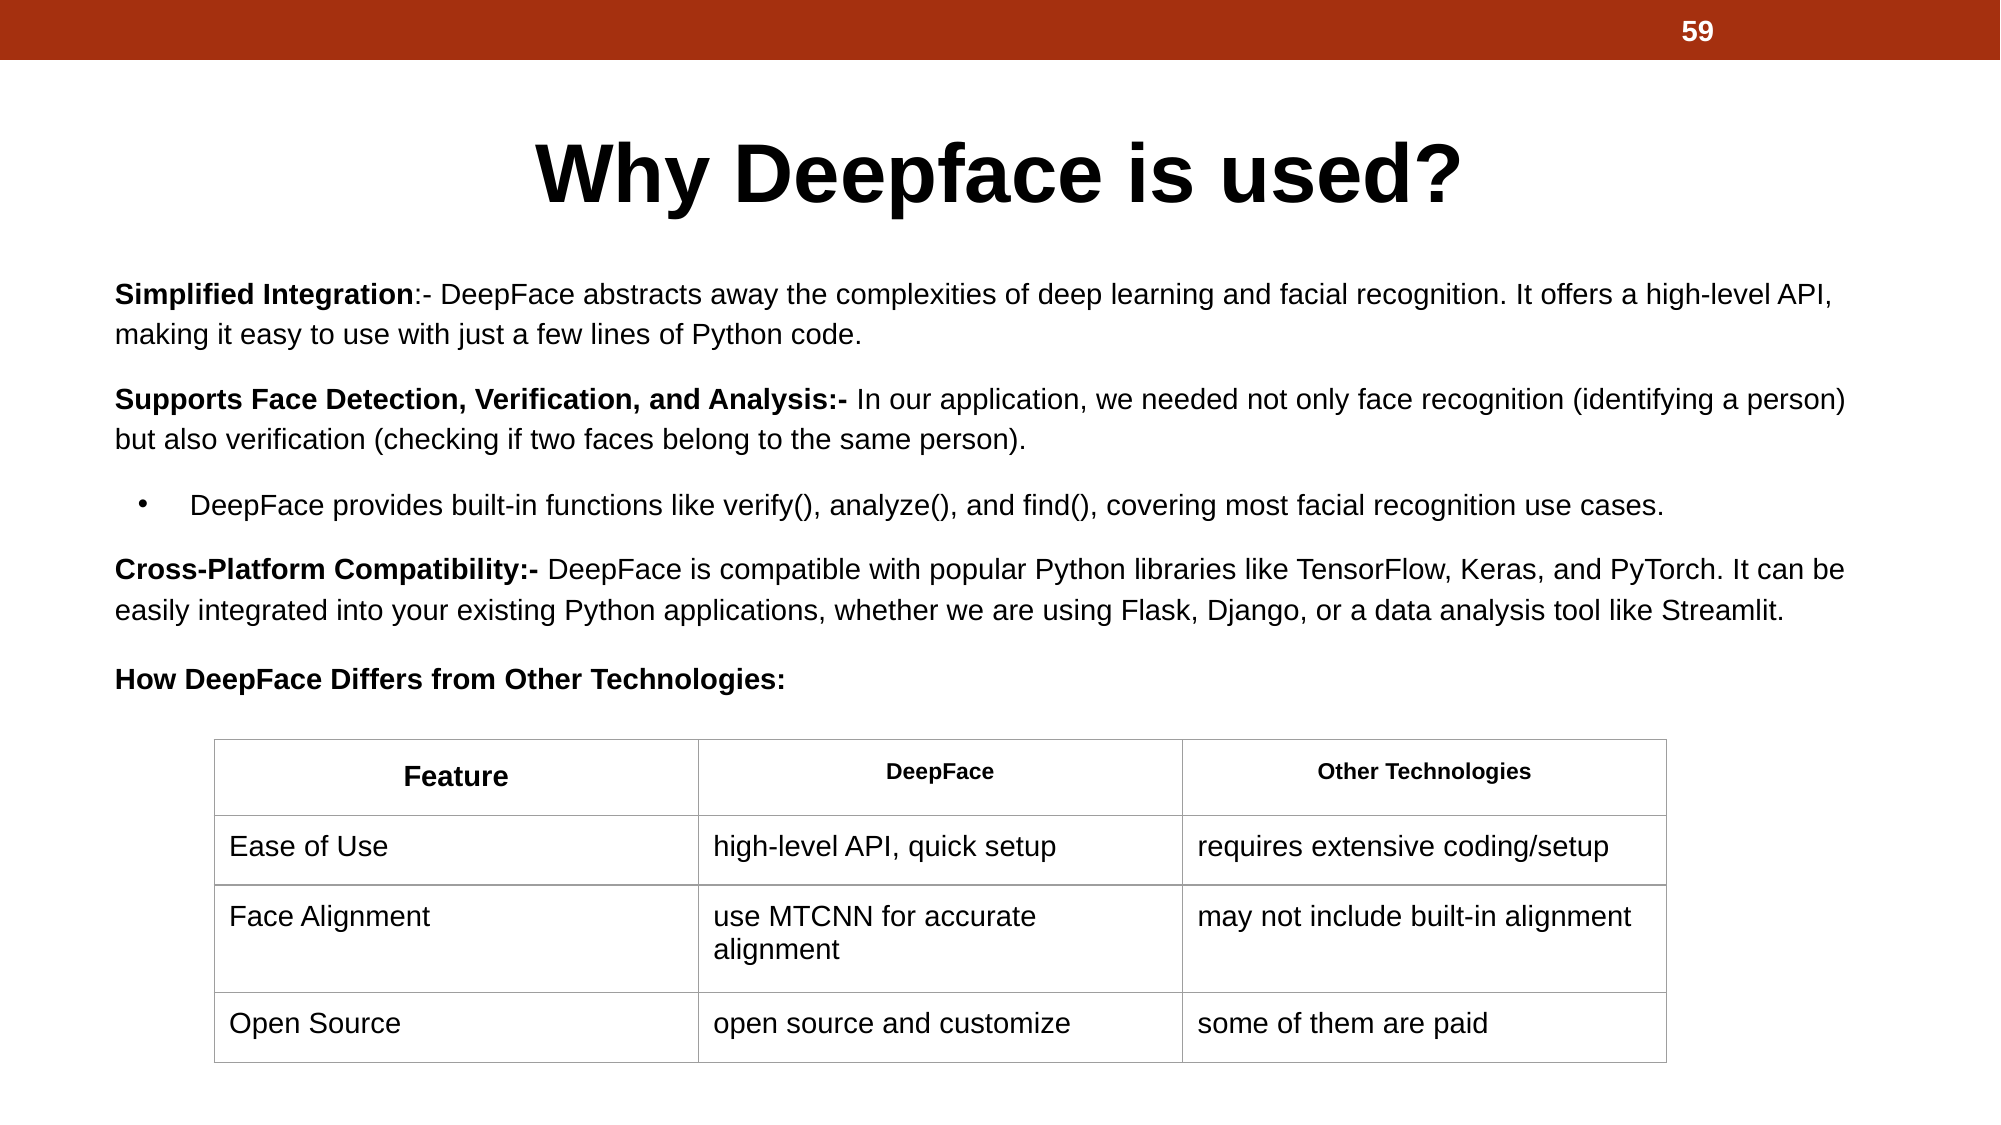

59
# Why Deepface is used?
Simplified Integration:- DeepFace abstracts away the complexities of deep learning and facial recognition. It offers a high-level API, making it easy to use with just a few lines of Python code.
Supports Face Detection, Verification, and Analysis:- In our application, we needed not only face recognition (identifying a person) but also verification (checking if two faces belong to the same person).
DeepFace provides built-in functions like verify(), analyze(), and find(), covering most facial recognition use cases.
Cross-Platform Compatibility:- DeepFace is compatible with popular Python libraries like TensorFlow, Keras, and PyTorch. It can be easily integrated into your existing Python applications, whether we are using Flask, Django, or a data analysis tool like Streamlit.
How DeepFace Differs from Other Technologies:
| Feature | DeepFace | Other Technologies |
| --- | --- | --- |
| Ease of Use | high-level API, quick setup | requires extensive coding/setup |
| Face Alignment | use MTCNN for accurate alignment | may not include built-in alignment |
| Open Source | open source and customize | some of them are paid |